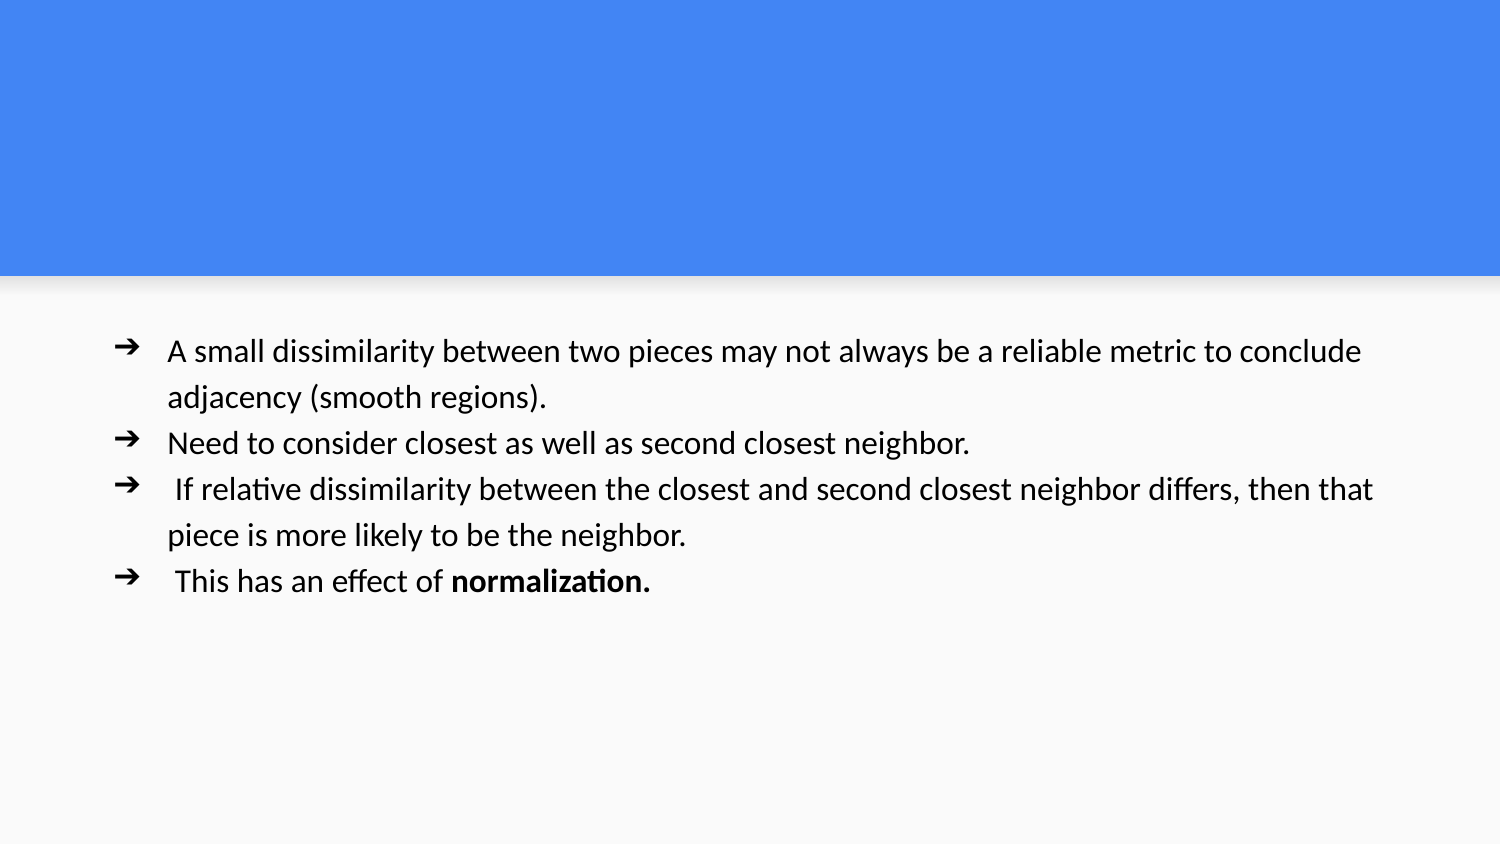

A small dissimilarity between two pieces may not always be a reliable metric to conclude adjacency (smooth regions).
Need to consider closest as well as second closest neighbor.
 If relative dissimilarity between the closest and second closest neighbor differs, then that piece is more likely to be the neighbor.
 This has an effect of normalization.